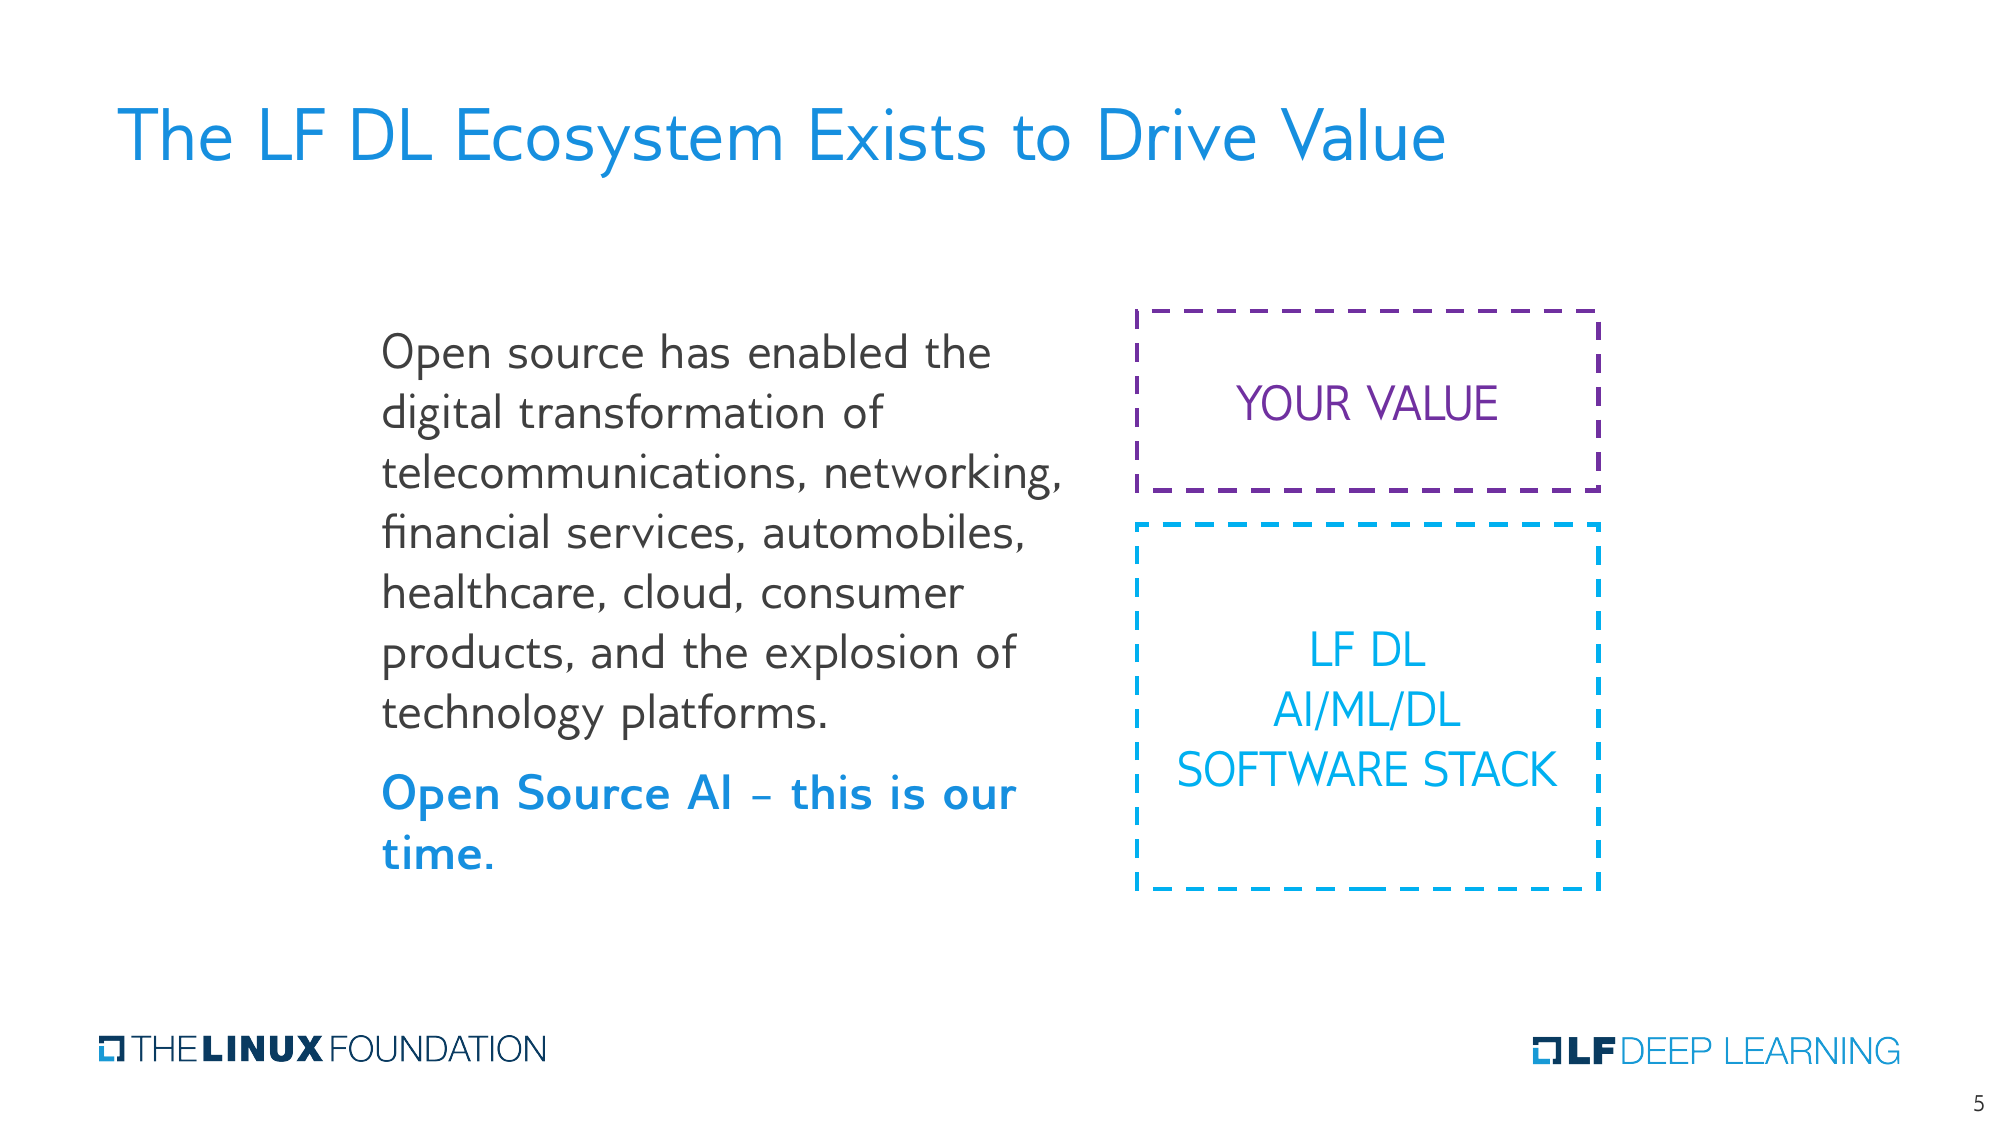

# The LF DL Ecosystem Exists to Drive Value
Open source has enabled the digital transformation of telecommunications, networking, financial services, automobiles, healthcare, cloud, consumer products, and the explosion of technology platforms.
Open Source AI – this is our time.
YOUR VALUE
LF DL
AI/ML/DL SOFTWARE STACK
5